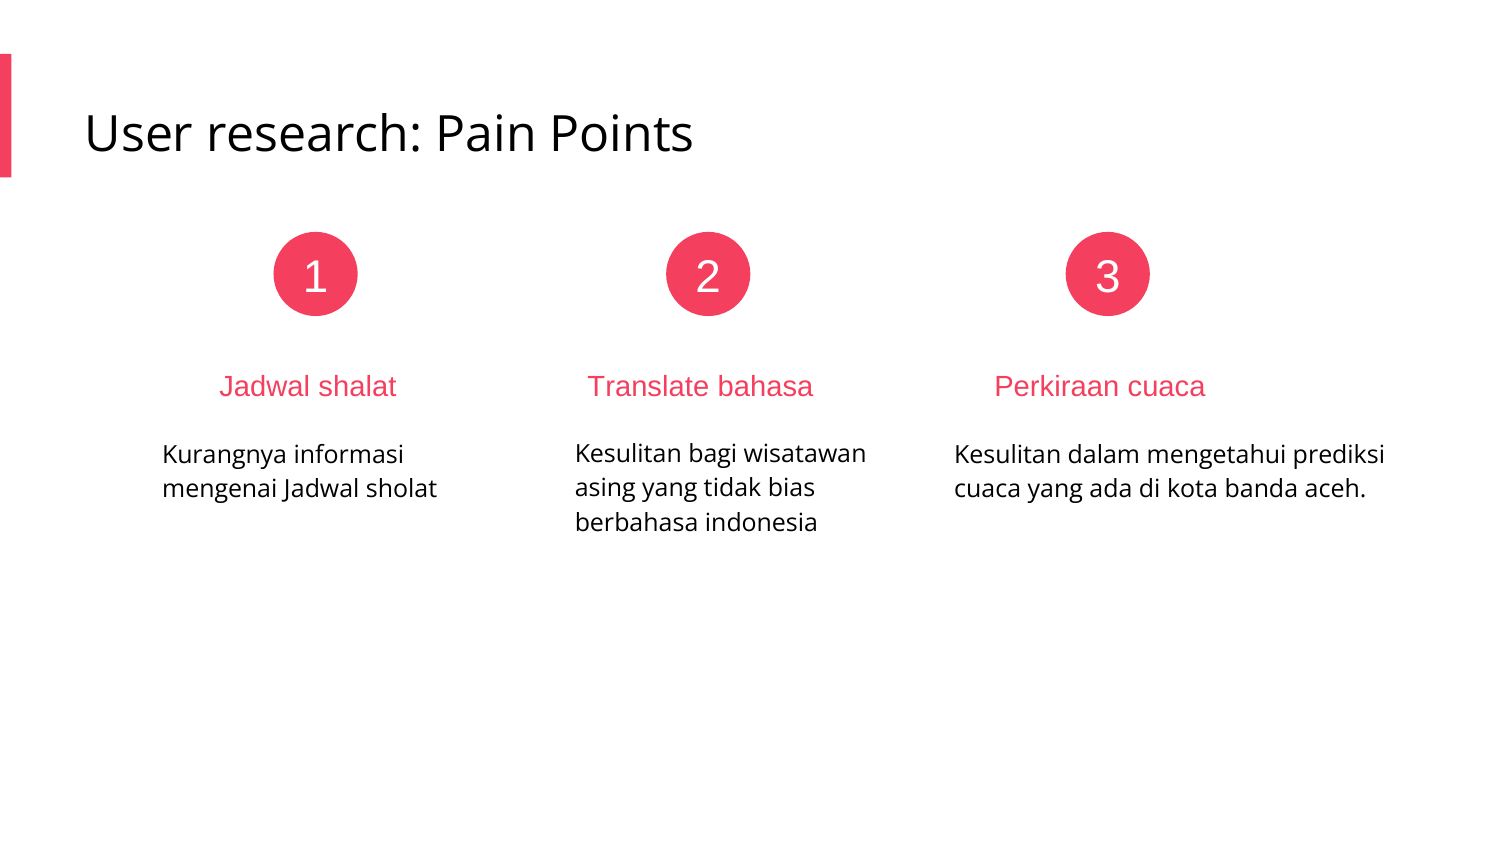

User research: Pain Points
1
2
3
Jadwal shalat
Translate bahasa
Perkiraan cuaca
Kesulitan bagi wisatawan asing yang tidak bias berbahasa indonesia
Kurangnya informasi mengenai Jadwal sholat
Kesulitan dalam mengetahui prediksi cuaca yang ada di kota banda aceh.